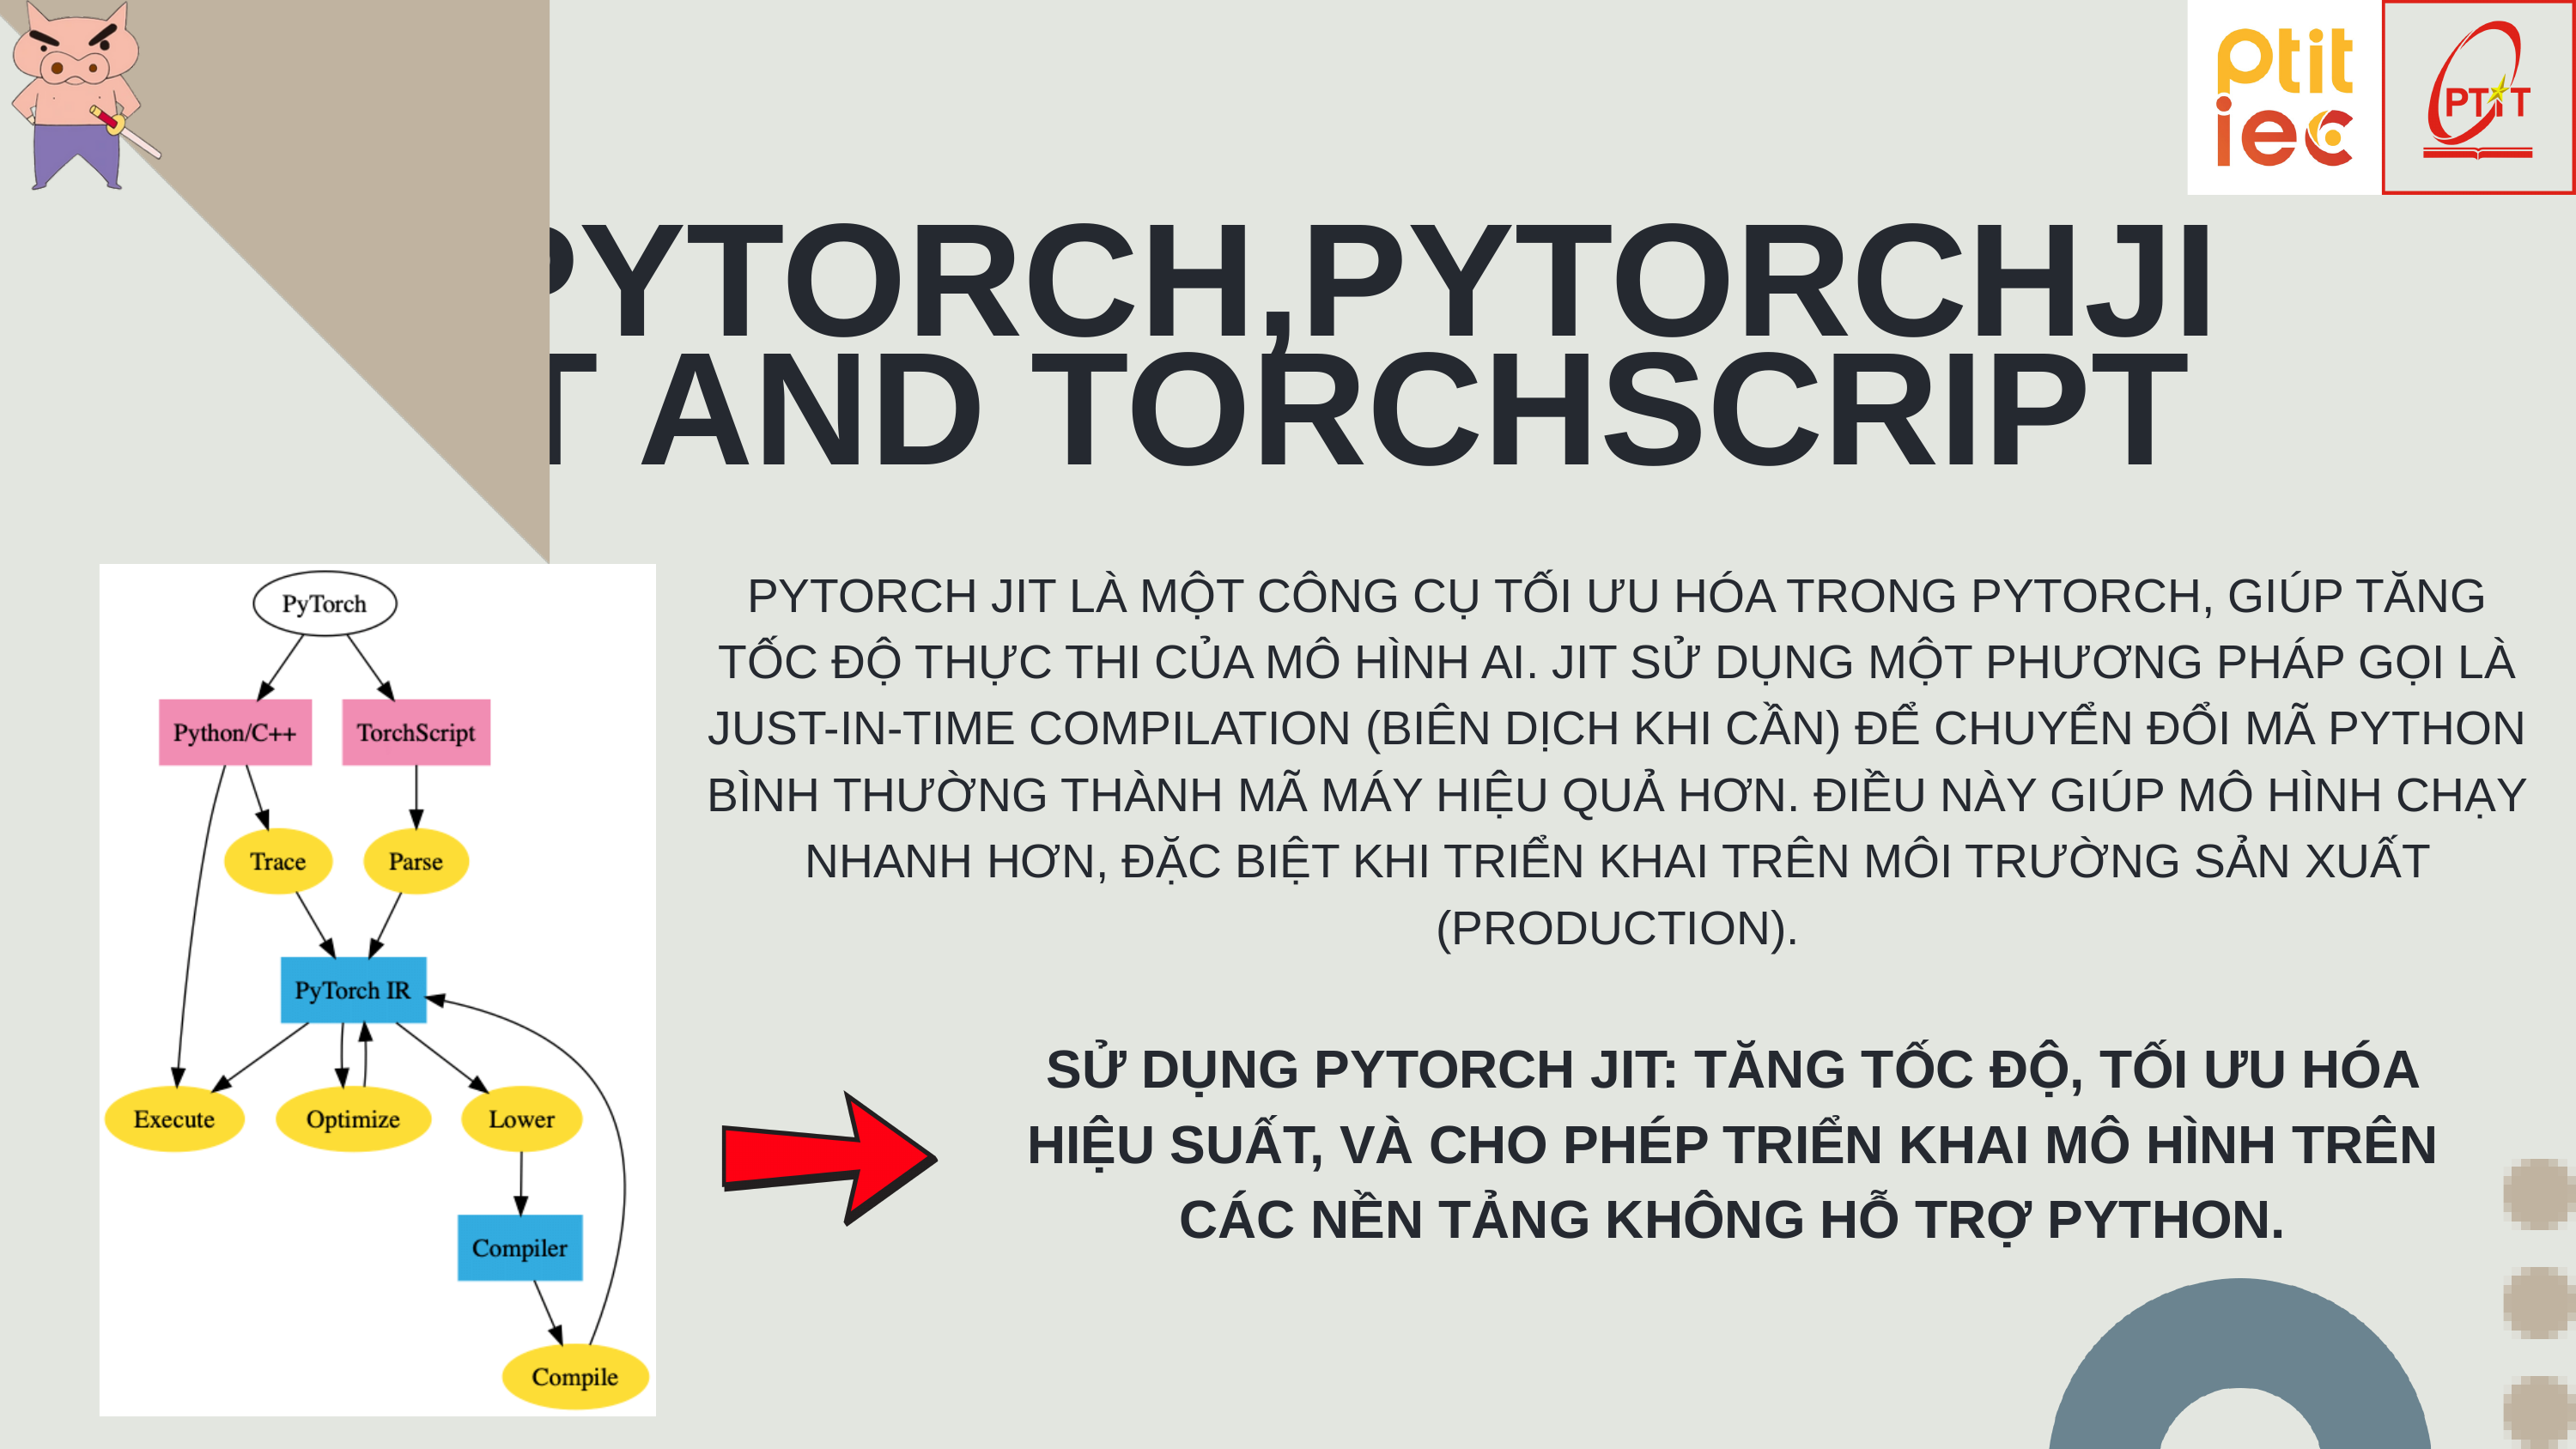

PYTORCH,PYTORCHJIT AND TORCHSCRIPT
PYTORCH JIT LÀ MỘT CÔNG CỤ TỐI ƯU HÓA TRONG PYTORCH, GIÚP TĂNG TỐC ĐỘ THỰC THI CỦA MÔ HÌNH AI. JIT SỬ DỤNG MỘT PHƯƠNG PHÁP GỌI LÀ JUST-IN-TIME COMPILATION (BIÊN DỊCH KHI CẦN) ĐỂ CHUYỂN ĐỔI MÃ PYTHON BÌNH THƯỜNG THÀNH MÃ MÁY HIỆU QUẢ HƠN. ĐIỀU NÀY GIÚP MÔ HÌNH CHẠY NHANH HƠN, ĐẶC BIỆT KHI TRIỂN KHAI TRÊN MÔI TRƯỜNG SẢN XUẤT (PRODUCTION).

SỬ DỤNG PYTORCH JIT: TĂNG TỐC ĐỘ, TỐI ƯU HÓA HIỆU SUẤT, VÀ CHO PHÉP TRIỂN KHAI MÔ HÌNH TRÊN CÁC NỀN TẢNG KHÔNG HỖ TRỢ PYTHON.